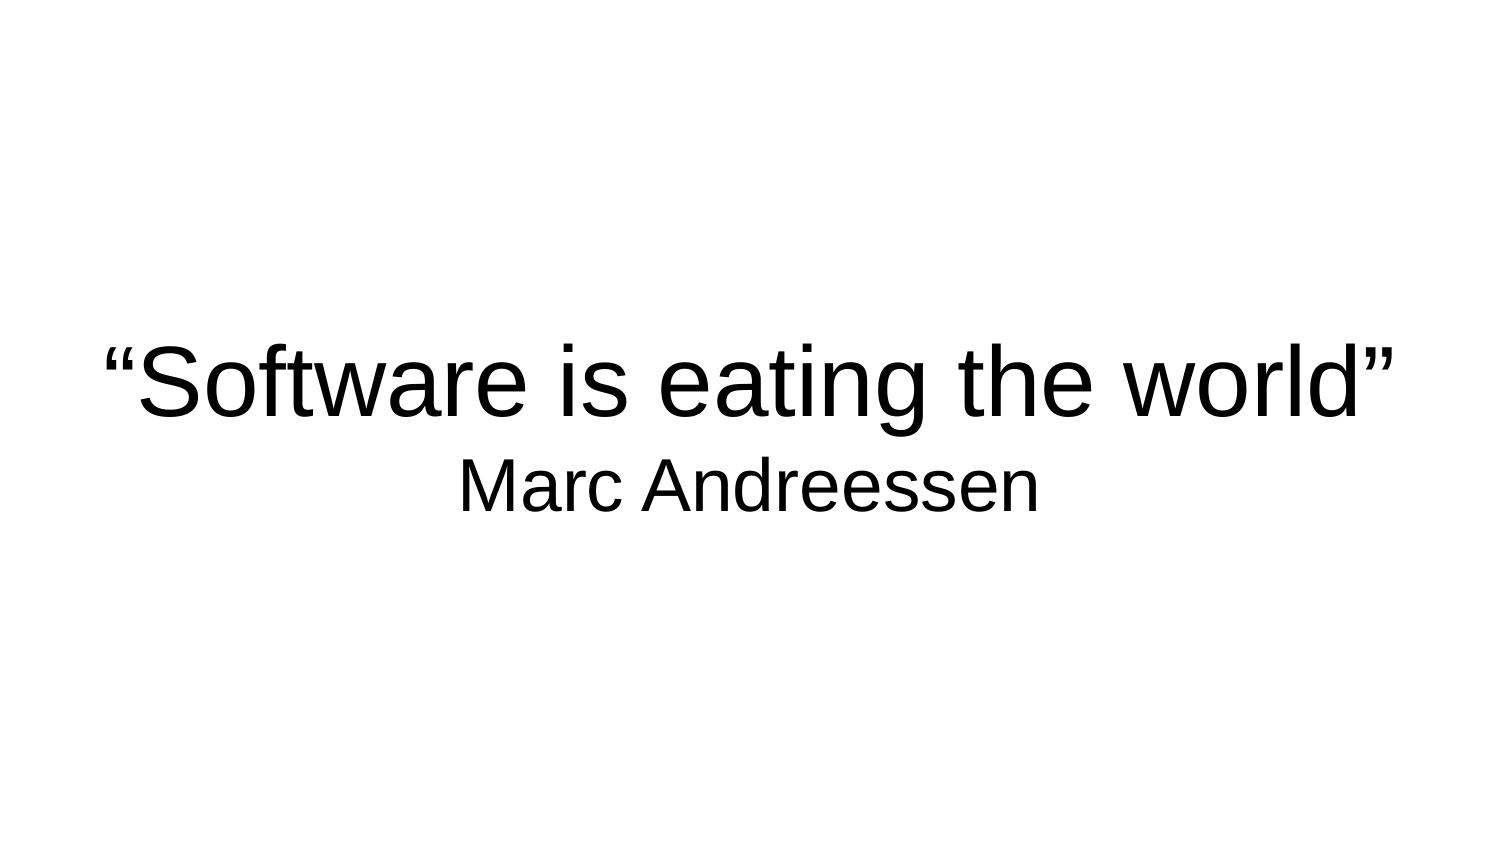

# “Software is eating the world”
Marc Andreessen